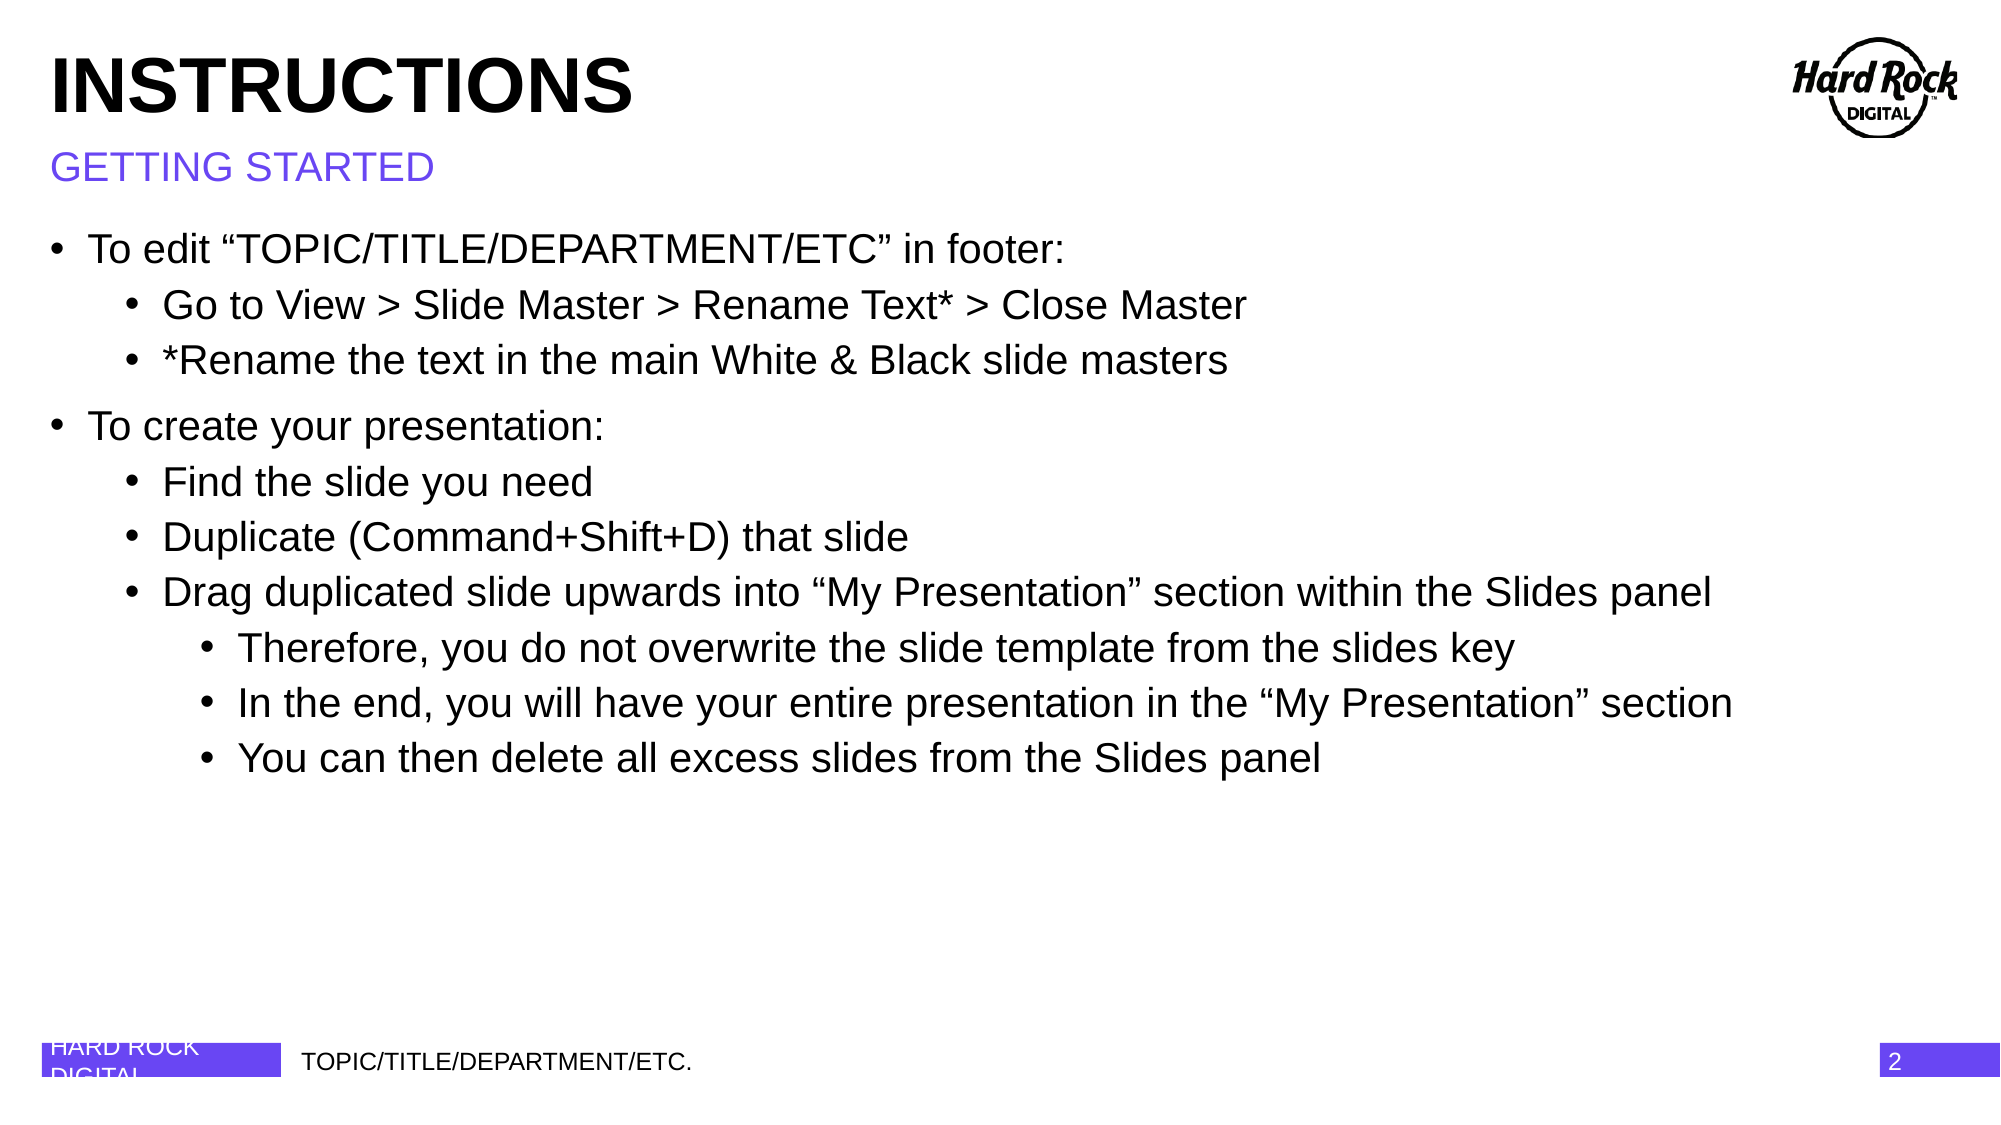

# INSTRUCTIONS
GETTING STARTED
To edit “TOPIC/TITLE/DEPARTMENT/ETC” in footer:
Go to View > Slide Master > Rename Text* > Close Master
*Rename the text in the main White & Black slide masters
To create your presentation:
Find the slide you need
Duplicate (Command+Shift+D) that slide
Drag duplicated slide upwards into “My Presentation” section within the Slides panel
Therefore, you do not overwrite the slide template from the slides key
In the end, you will have your entire presentation in the “My Presentation” section
You can then delete all excess slides from the Slides panel

HARD ROCK DIGITAL
2